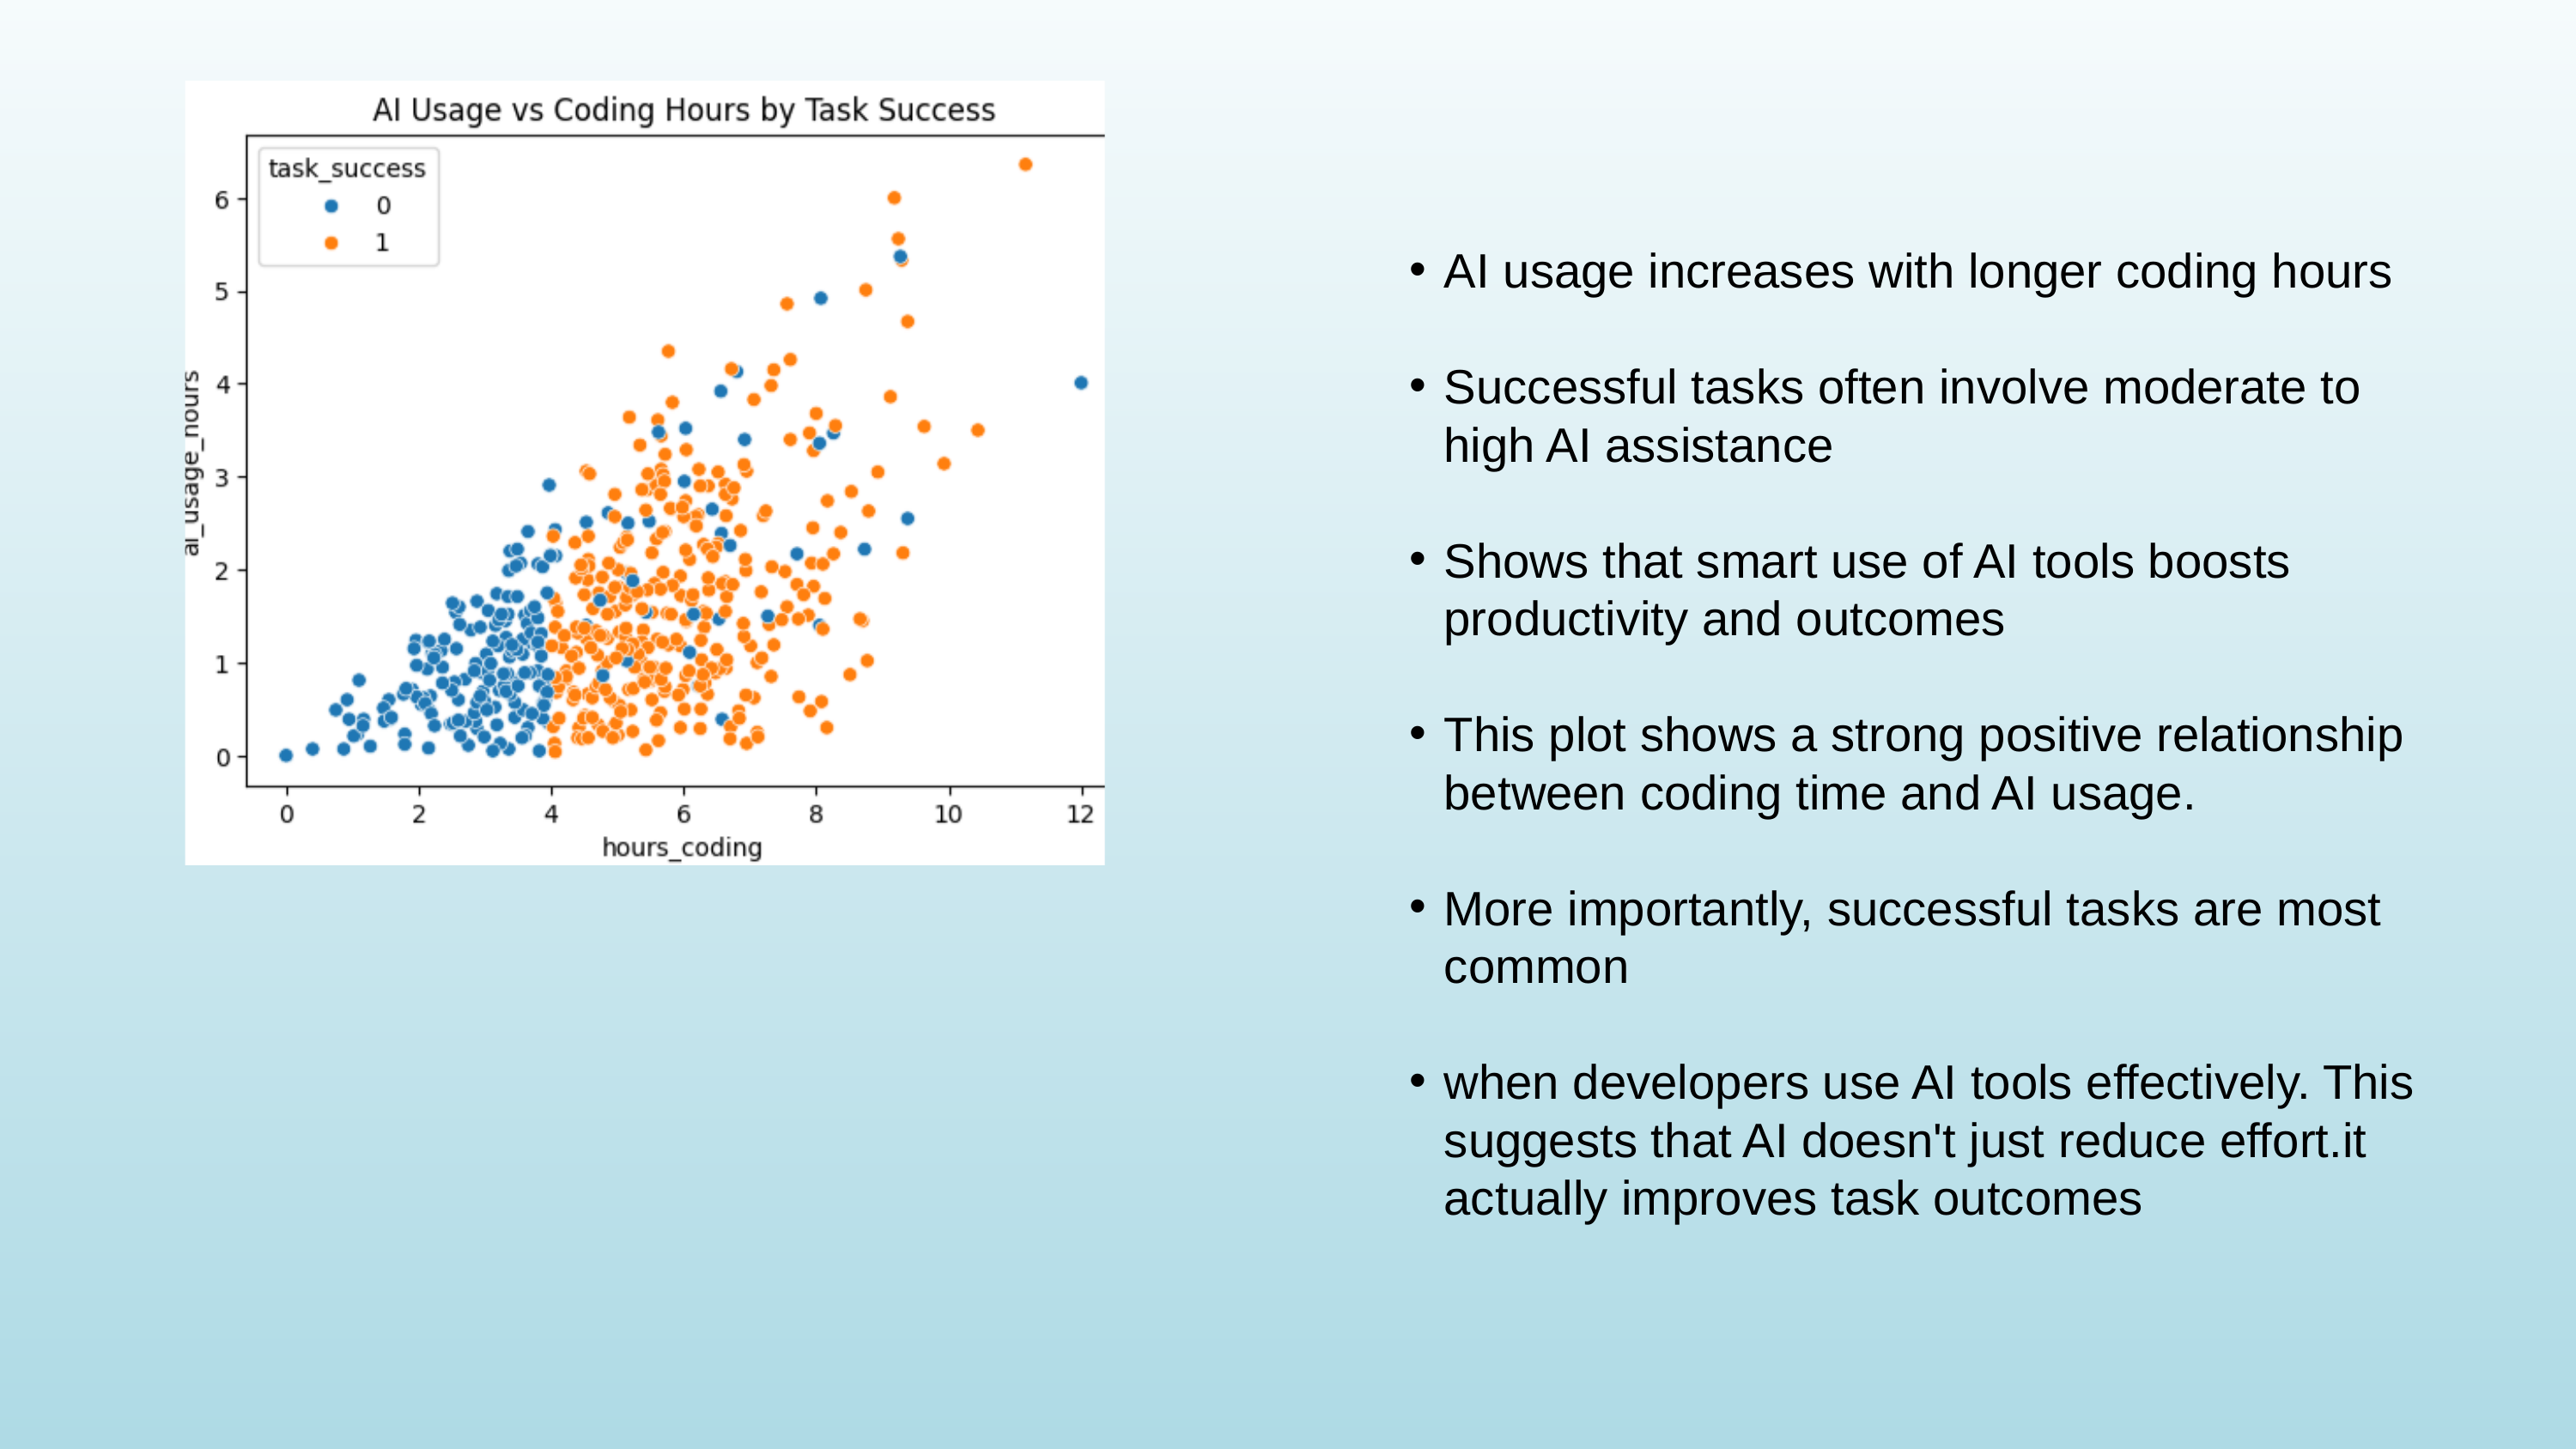

AI usage increases with longer coding hours

Successful tasks often involve moderate to high AI assistance

Shows that smart use of AI tools boosts productivity and outcomes

This plot shows a strong positive relationship between coding time and AI usage.

More importantly, successful tasks are most common

when developers use AI tools effectively. This suggests that AI doesn't just reduce effort.it actually improves task outcomes